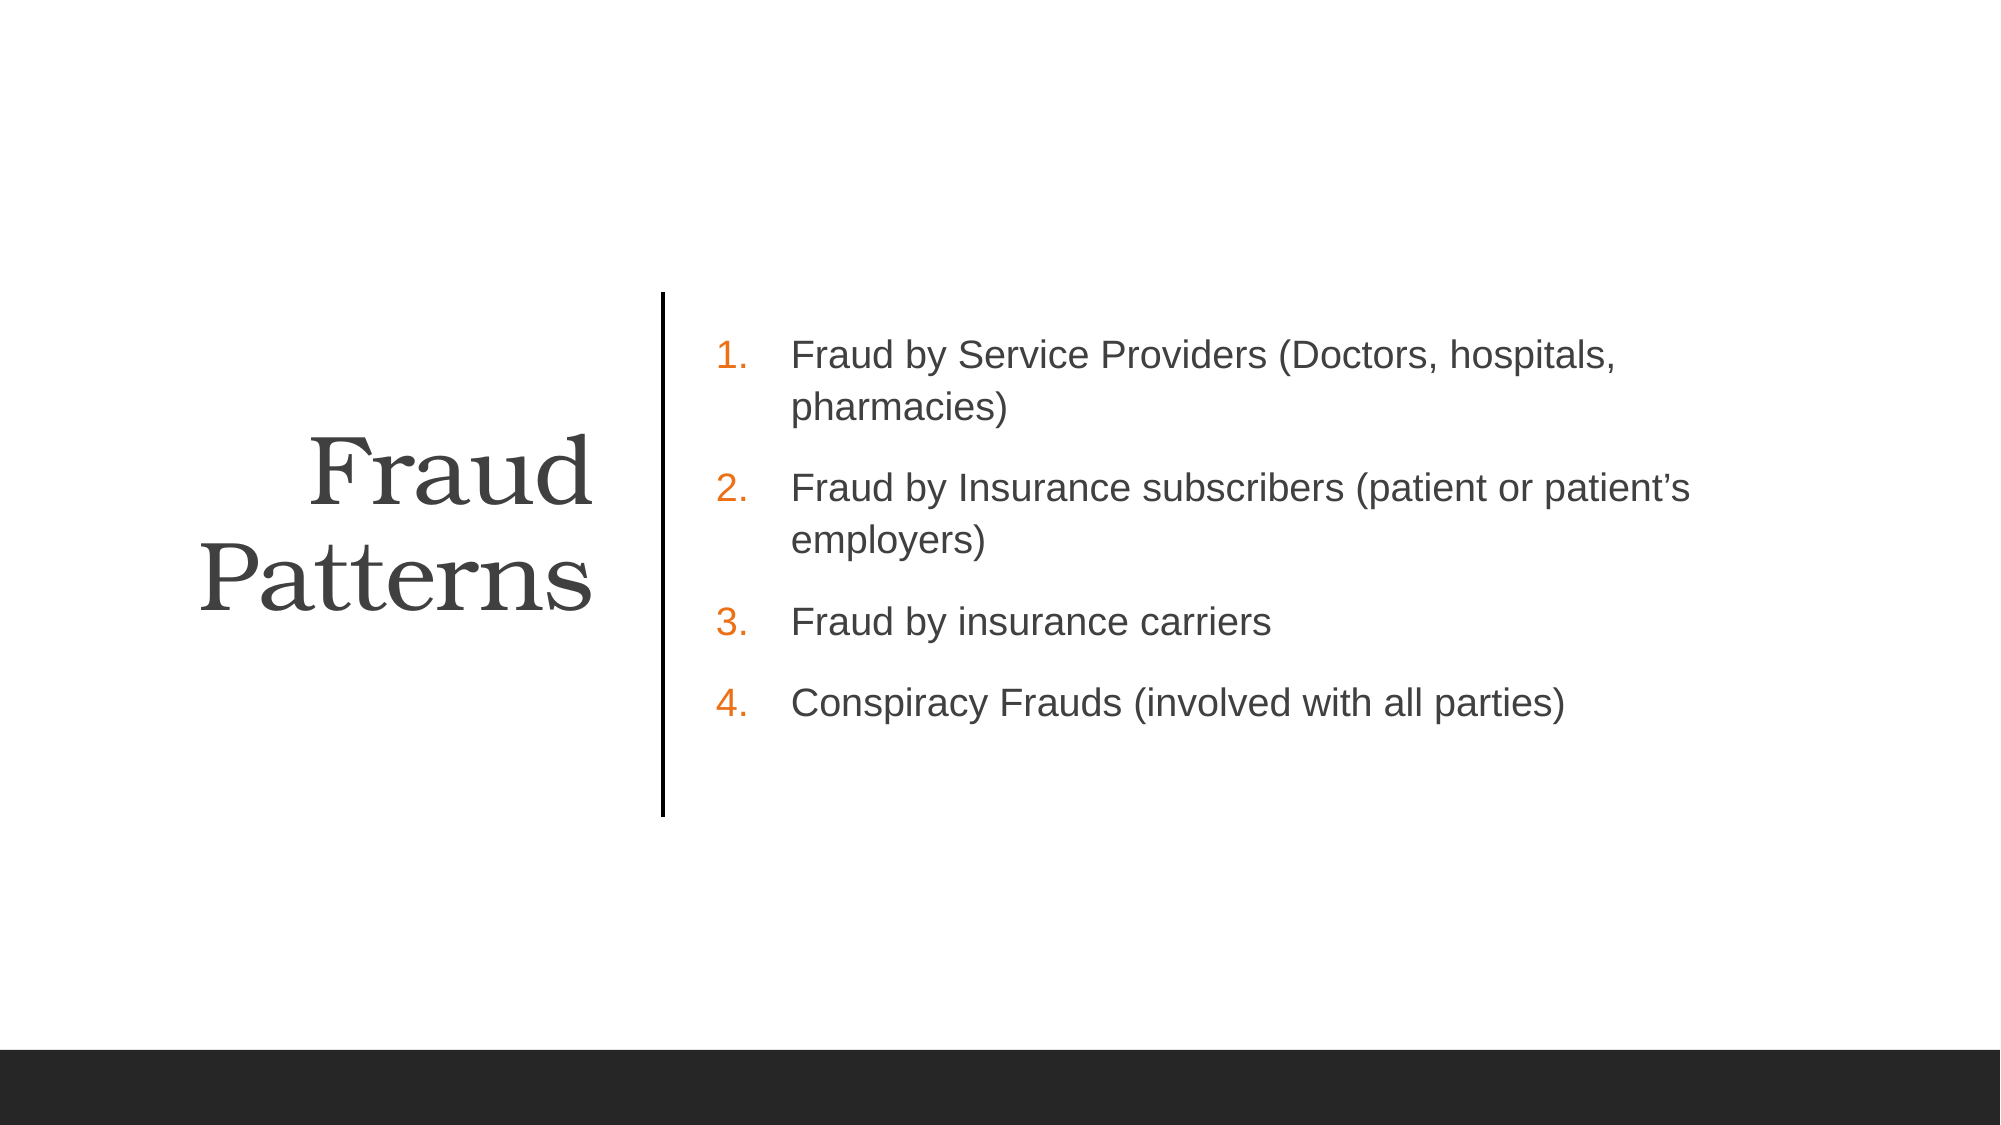

Fraud by Service Providers (Doctors, hospitals, pharmacies)
Fraud by Insurance subscribers (patient or patient’s employers)
Fraud by insurance carriers
Conspiracy Frauds (involved with all parties)
# Fraud Patterns